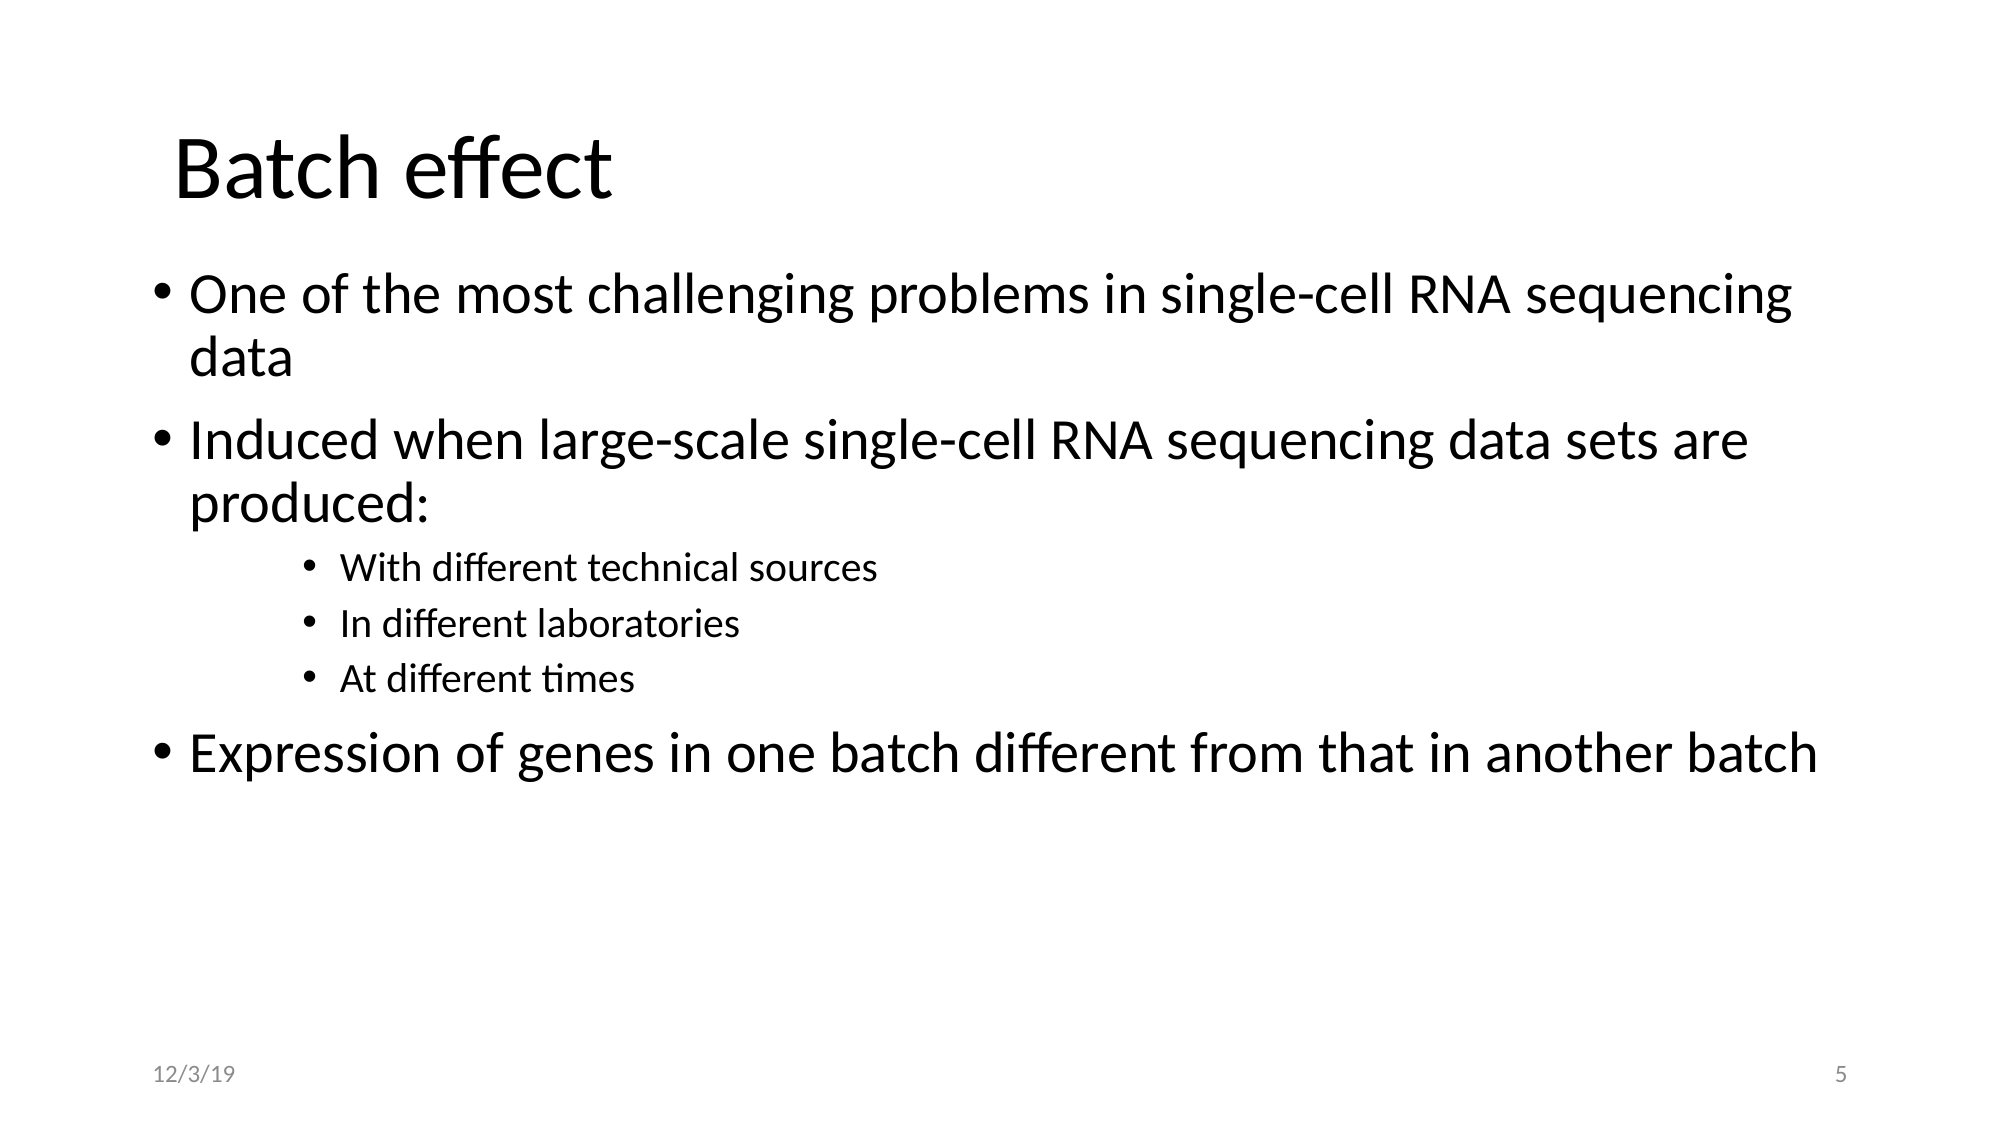

# Batch effect
One of the most challenging problems in single-cell RNA sequencing data
Induced when large-scale single-cell RNA sequencing data sets are produced:
With different technical sources
In different laboratories
At different times
Expression of genes in one batch different from that in another batch

12/3/19
5